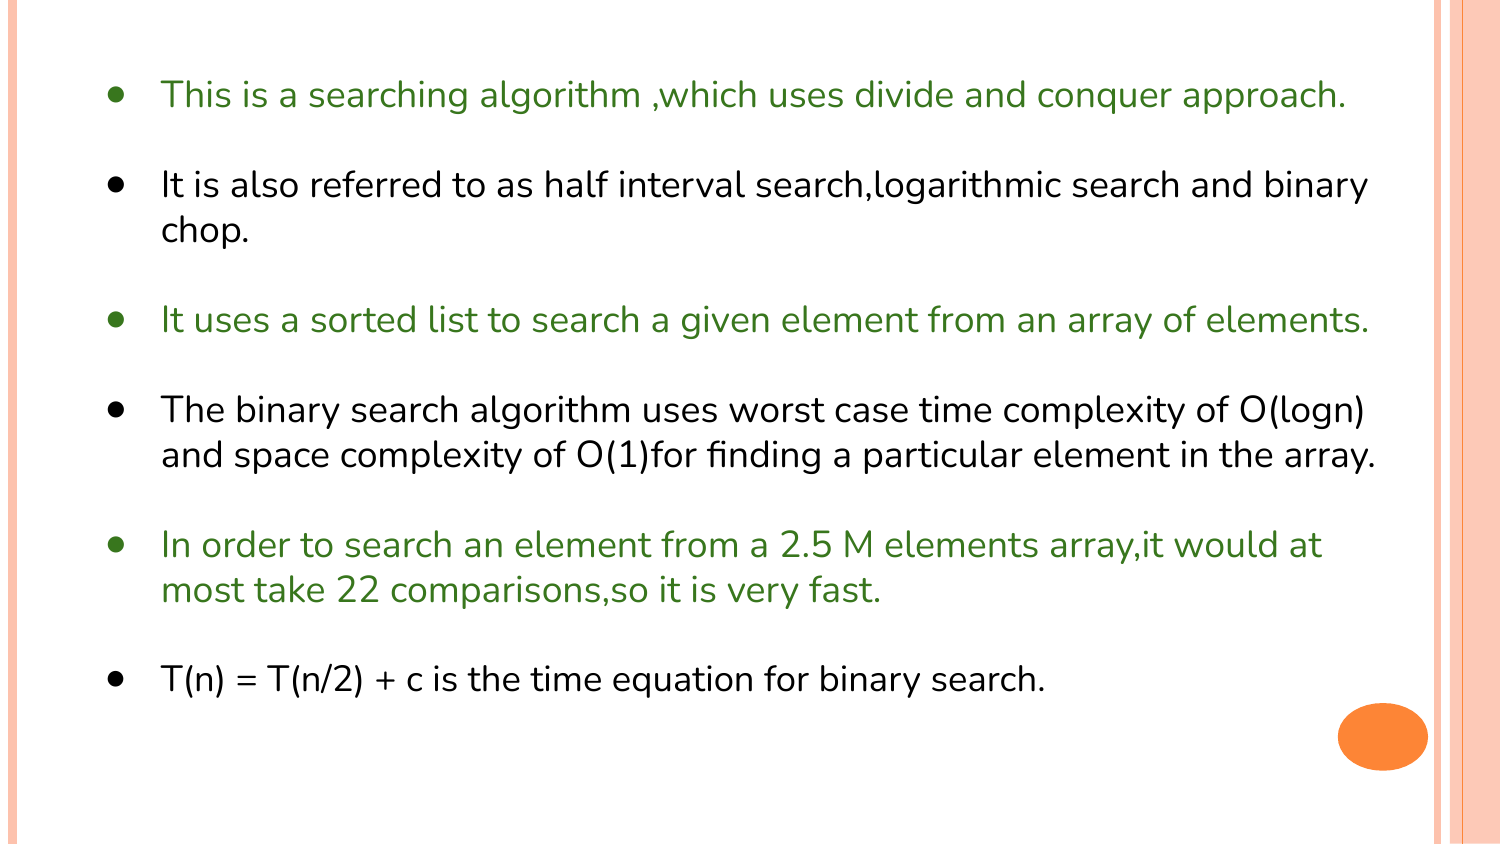

This is a searching algorithm ,which uses divide and conquer approach.

It is also referred to as half interval search,logarithmic search and binary chop.

It uses a sorted list to search a given element from an array of elements.

The binary search algorithm uses worst case time complexity of O(logn) and space complexity of O(1)for finding a particular element in the array.

In order to search an element from a 2.5 M elements array,it would at most take 22 comparisons,so it is very fast.

T(n) = T(n/2) + c is the time equation for binary search.